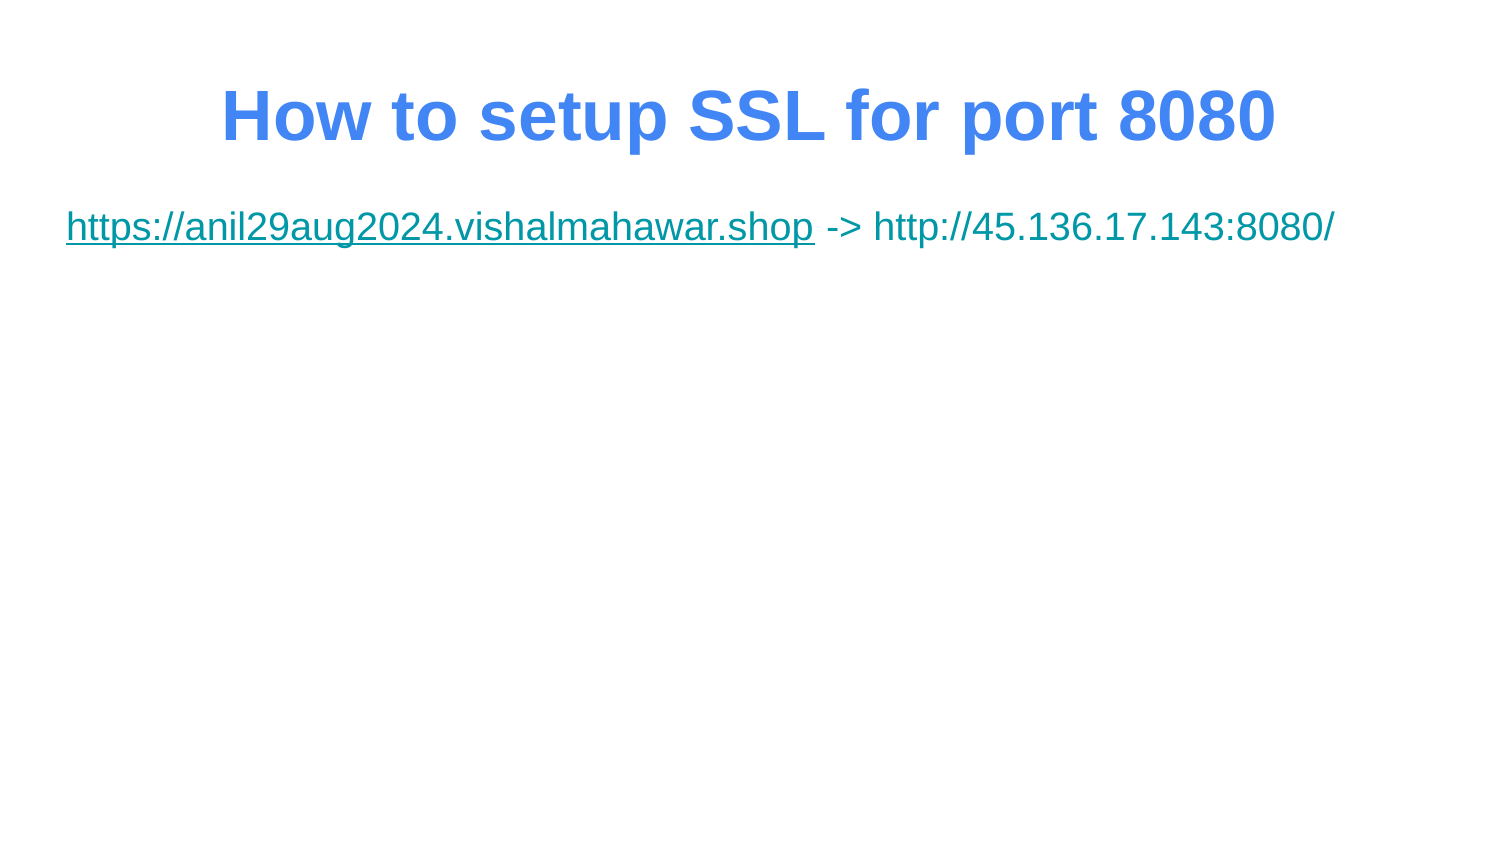

# How to setup SSL for port 8080
https://anil29aug2024.vishalmahawar.shop -> http://45.136.17.143:8080/